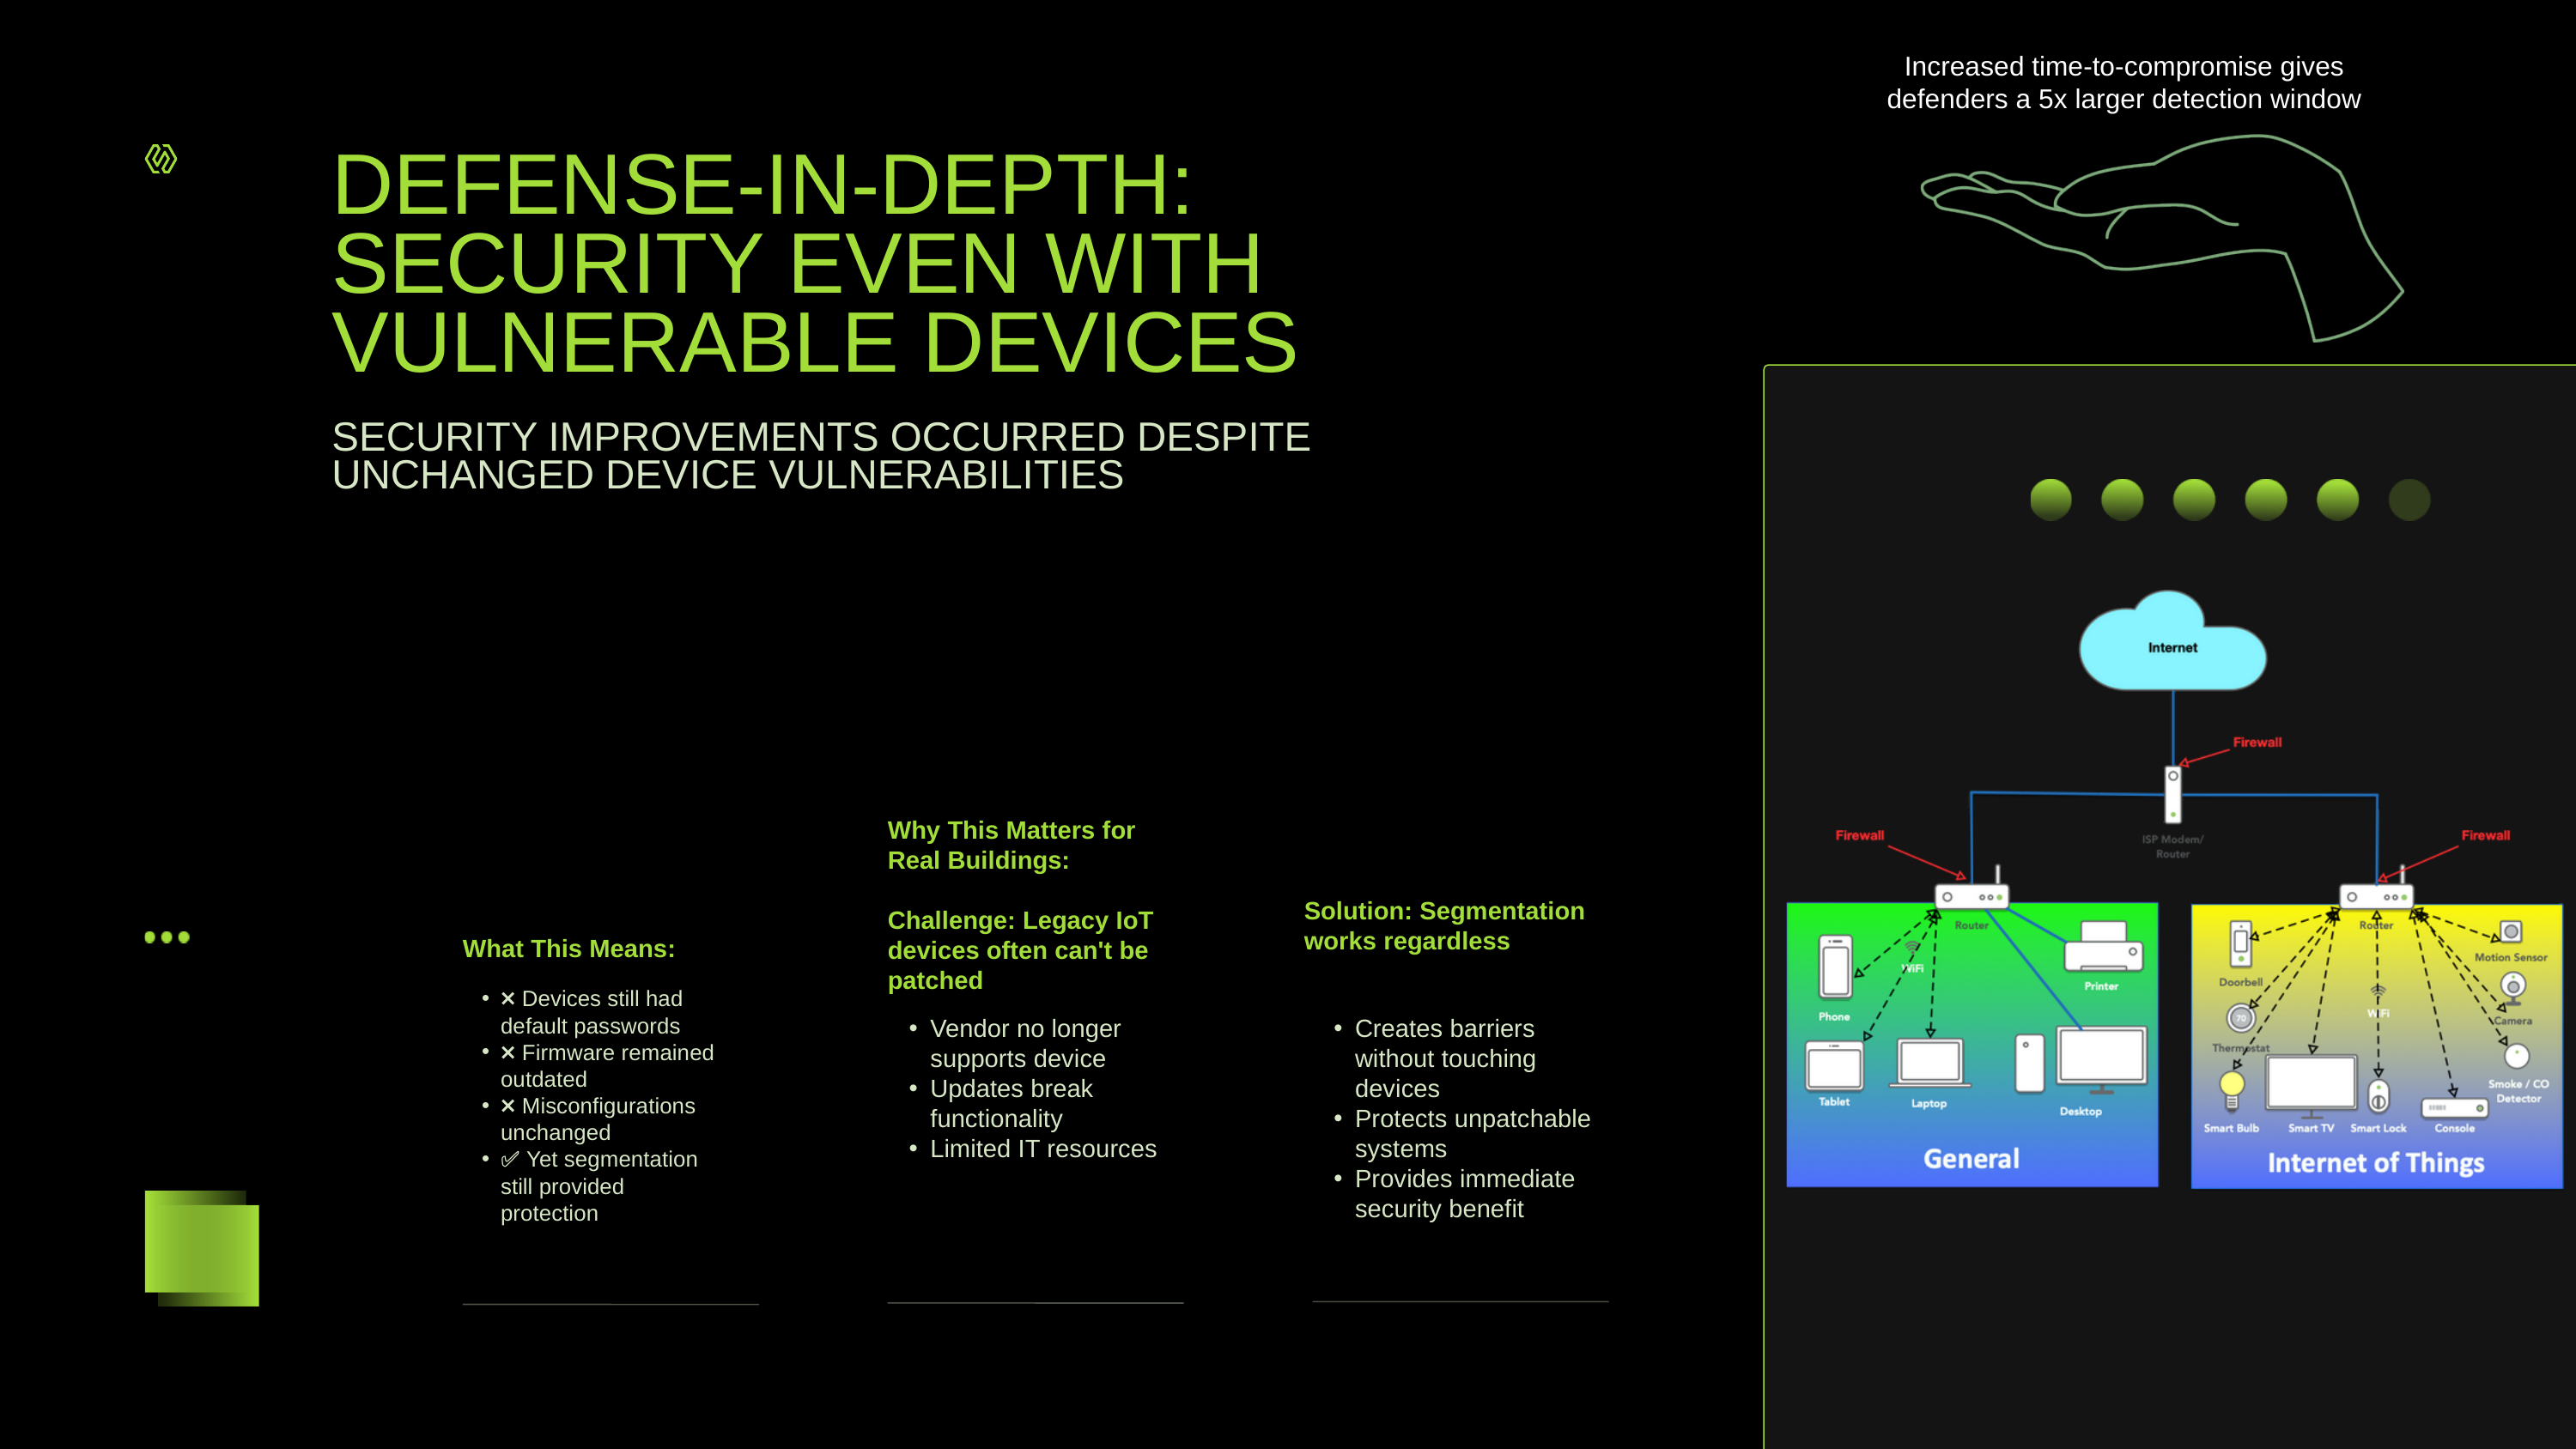

Increased time-to-compromise gives defenders a 5x larger detection window

DEFENSE-IN-DEPTH: SECURITY EVEN WITH VULNERABLE DEVICES

SECURITY IMPROVEMENTS OCCURRED DESPITE UNCHANGED DEVICE VULNERABILITIES

Why This Matters for Real Buildings:

Challenge: Legacy IoT devices often can't be patched
Solution: Segmentation works regardless

What This Means:
❌ Devices still had default passwords
❌ Firmware remained outdated
❌ Misconfigurations unchanged
✅ Yet segmentation still provided protection

Vendor no longer supports device
Updates break functionality
Limited IT resources

Creates barriers without touching devices
Protects unpatchable systems
Provides immediate security benefit